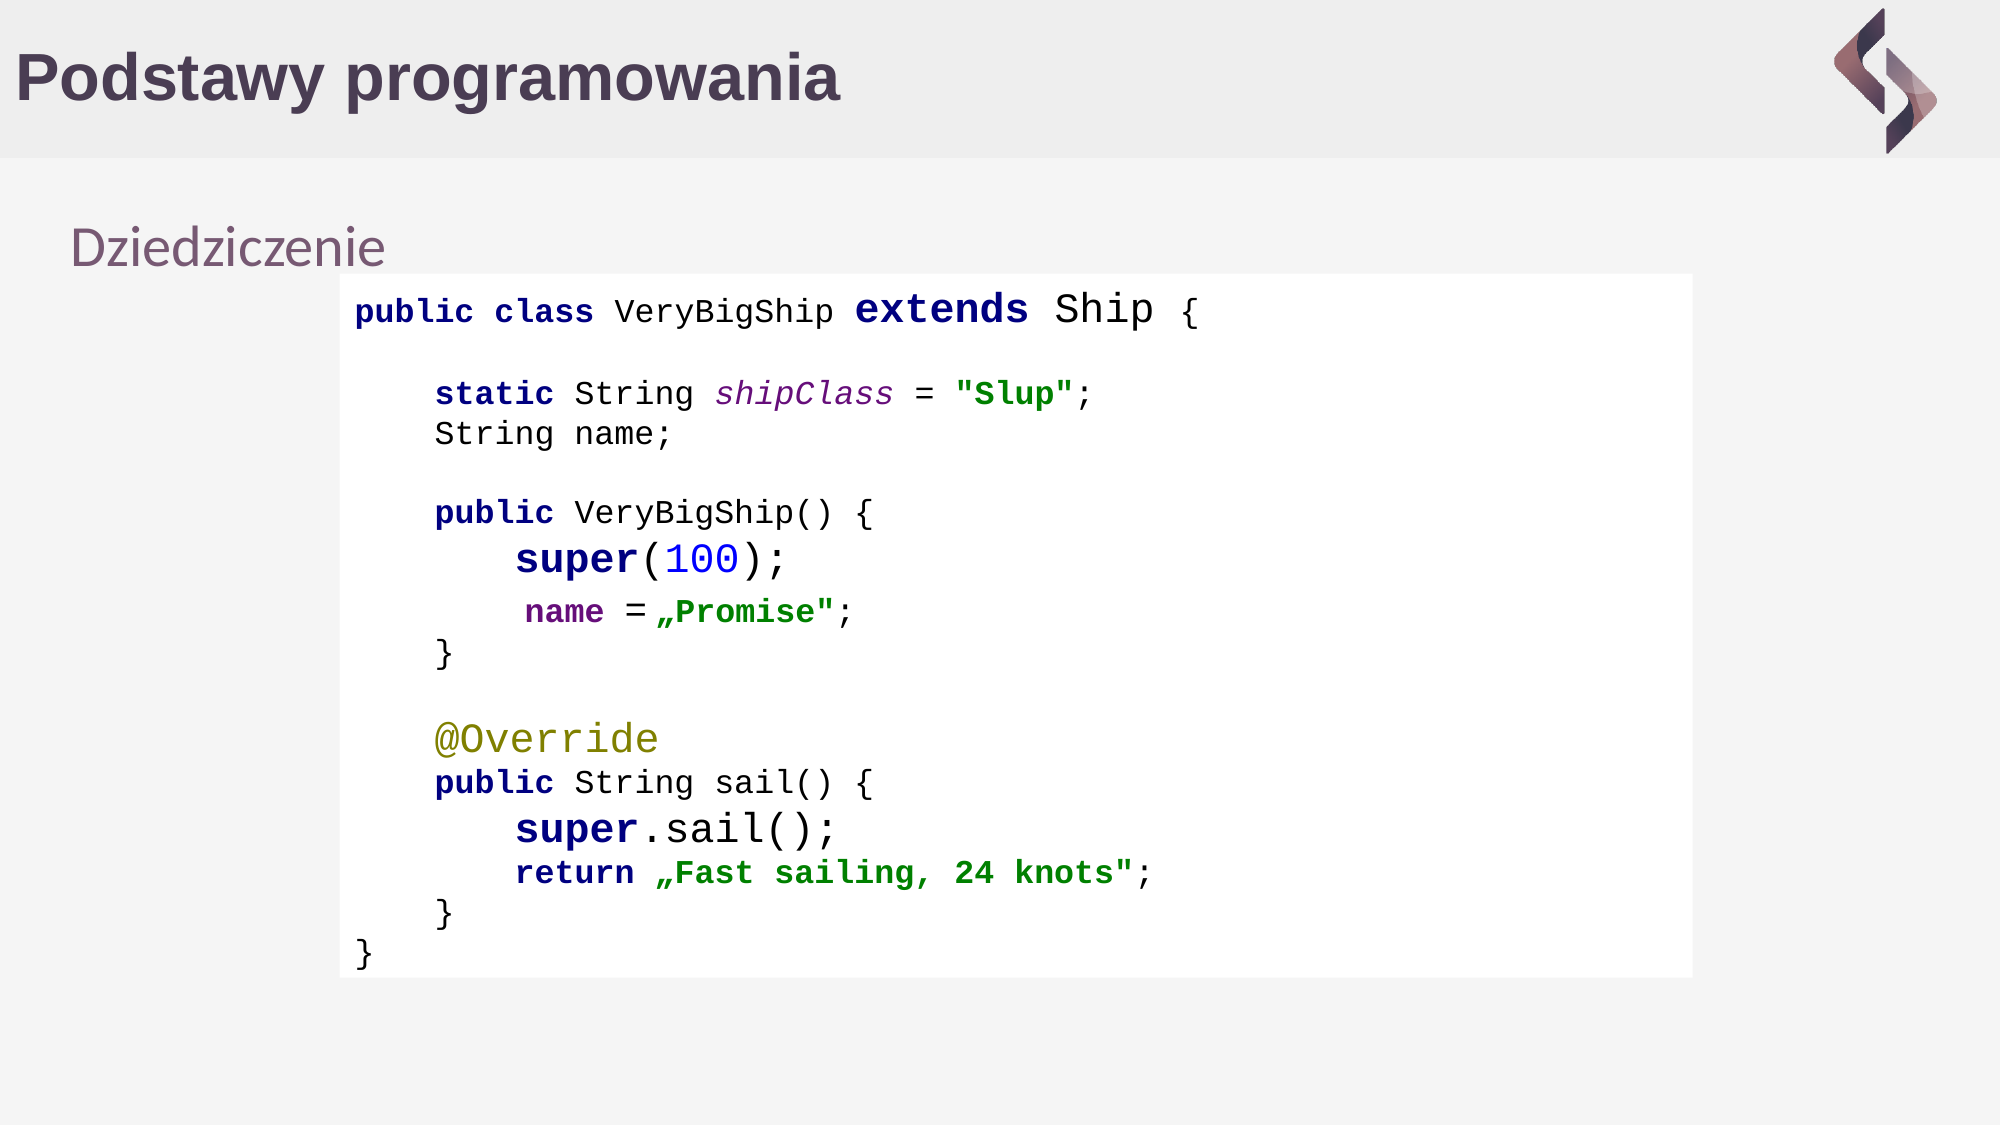

# Podstawy programowania
Dziedziczenie
public class VeryBigShip extends Ship {
    static String shipClass = "Slup";
    String name;
    public VeryBigShip() {
        super(100);
       name = „Promise";
    }
    @Override
    public String sail() {
        super.sail();
        return „Fast sailing, 24 knots";
    }
}